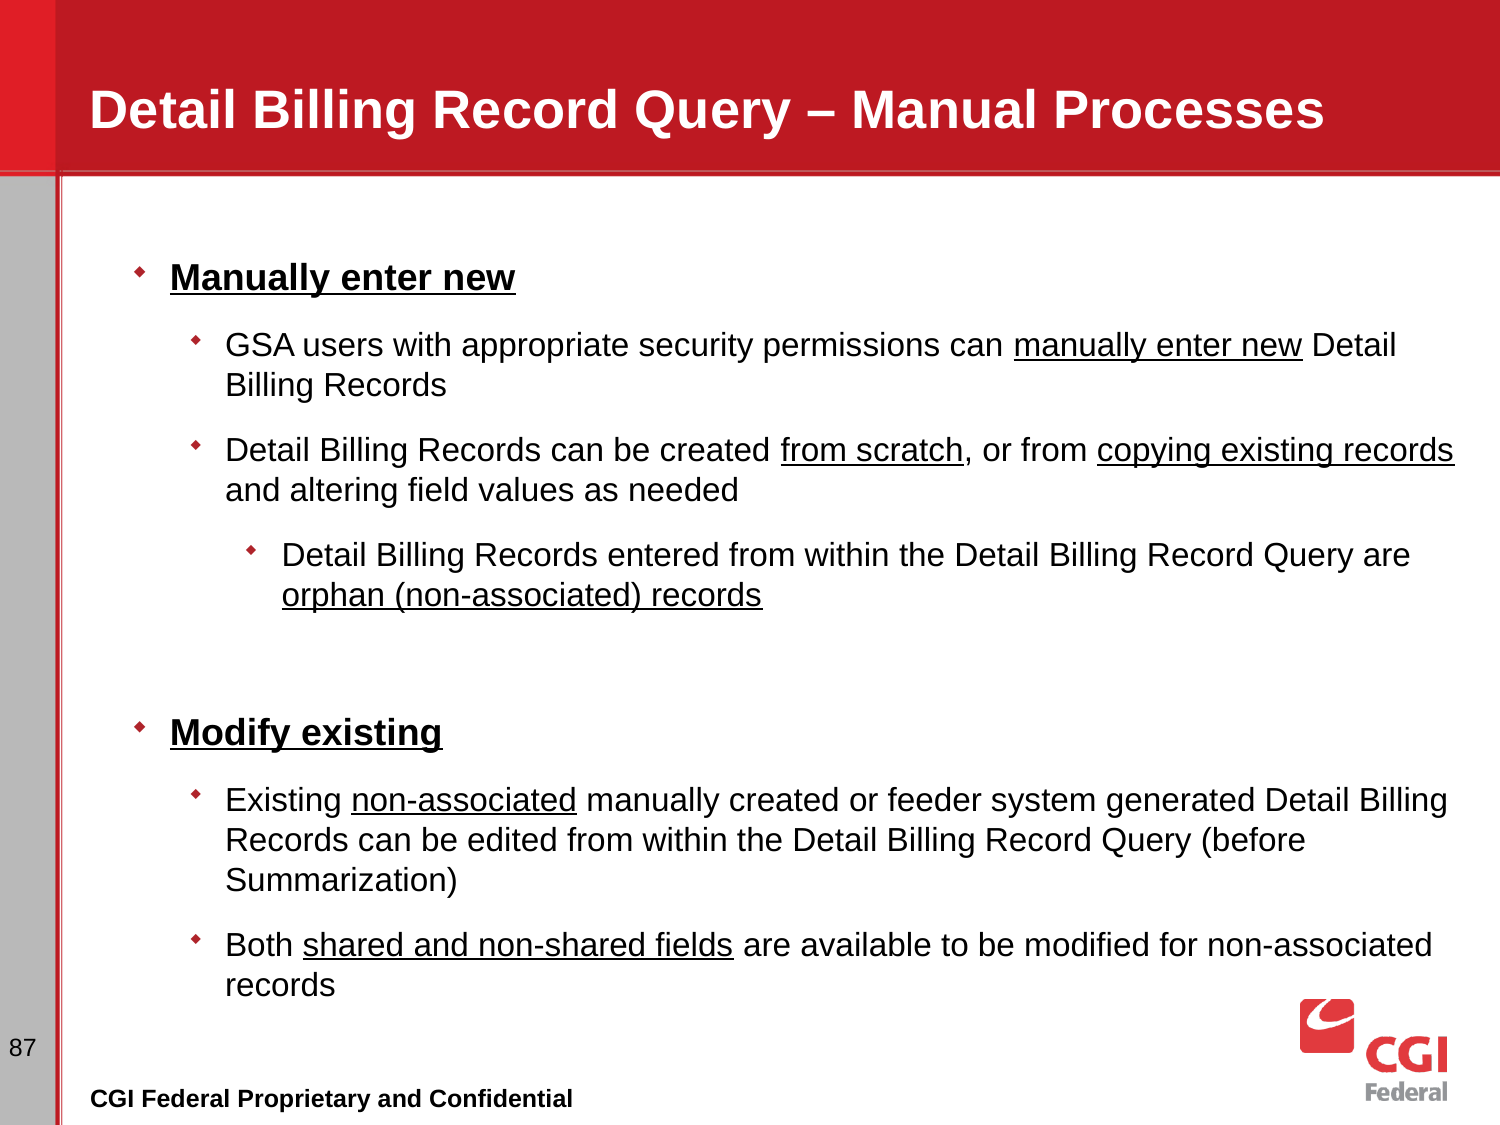

# Detail Billing Record Query – Manual Processes

Manually enter new
GSA users with appropriate security permissions can manually enter new Detail Billing Records
Detail Billing Records can be created from scratch, or from copying existing records and altering field values as needed
Detail Billing Records entered from within the Detail Billing Record Query are orphan (non-associated) records

Modify existing
Existing non-associated manually created or feeder system generated Detail Billing Records can be edited from within the Detail Billing Record Query (before Summarization)
Both shared and non-shared fields are available to be modified for non-associated records

87
CGI Federal Proprietary and Confidential